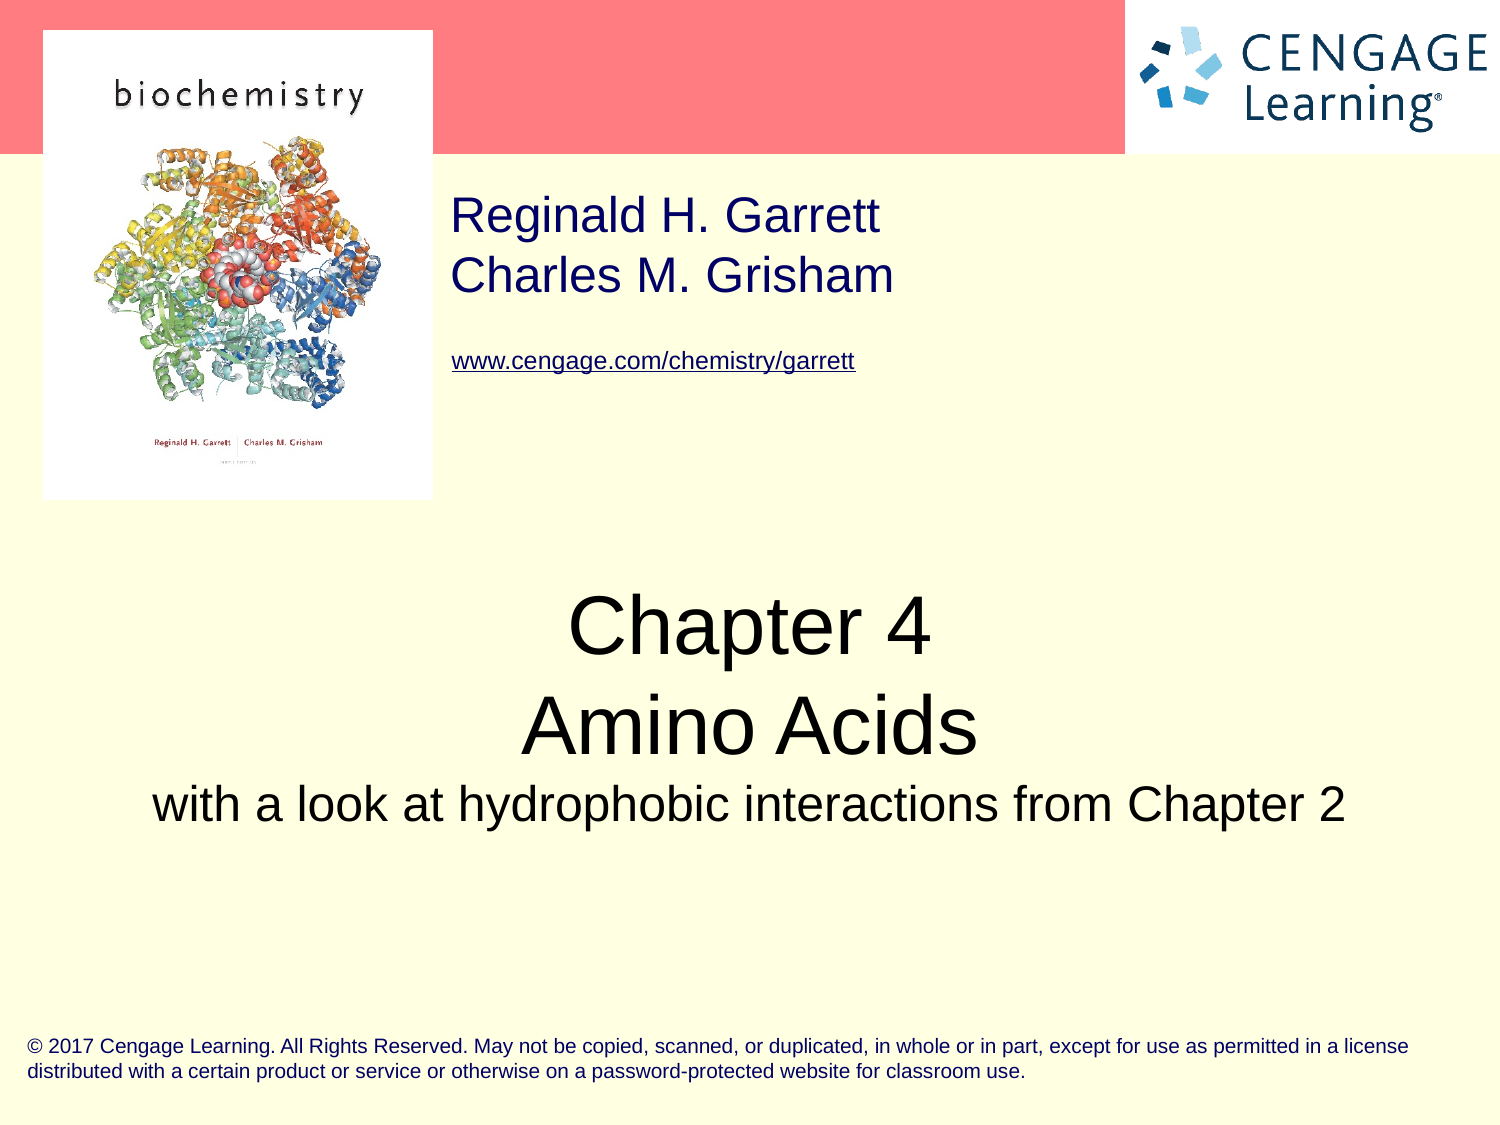

Chapter 4
Amino Acids
with a look at hydrophobic interactions from Chapter 2